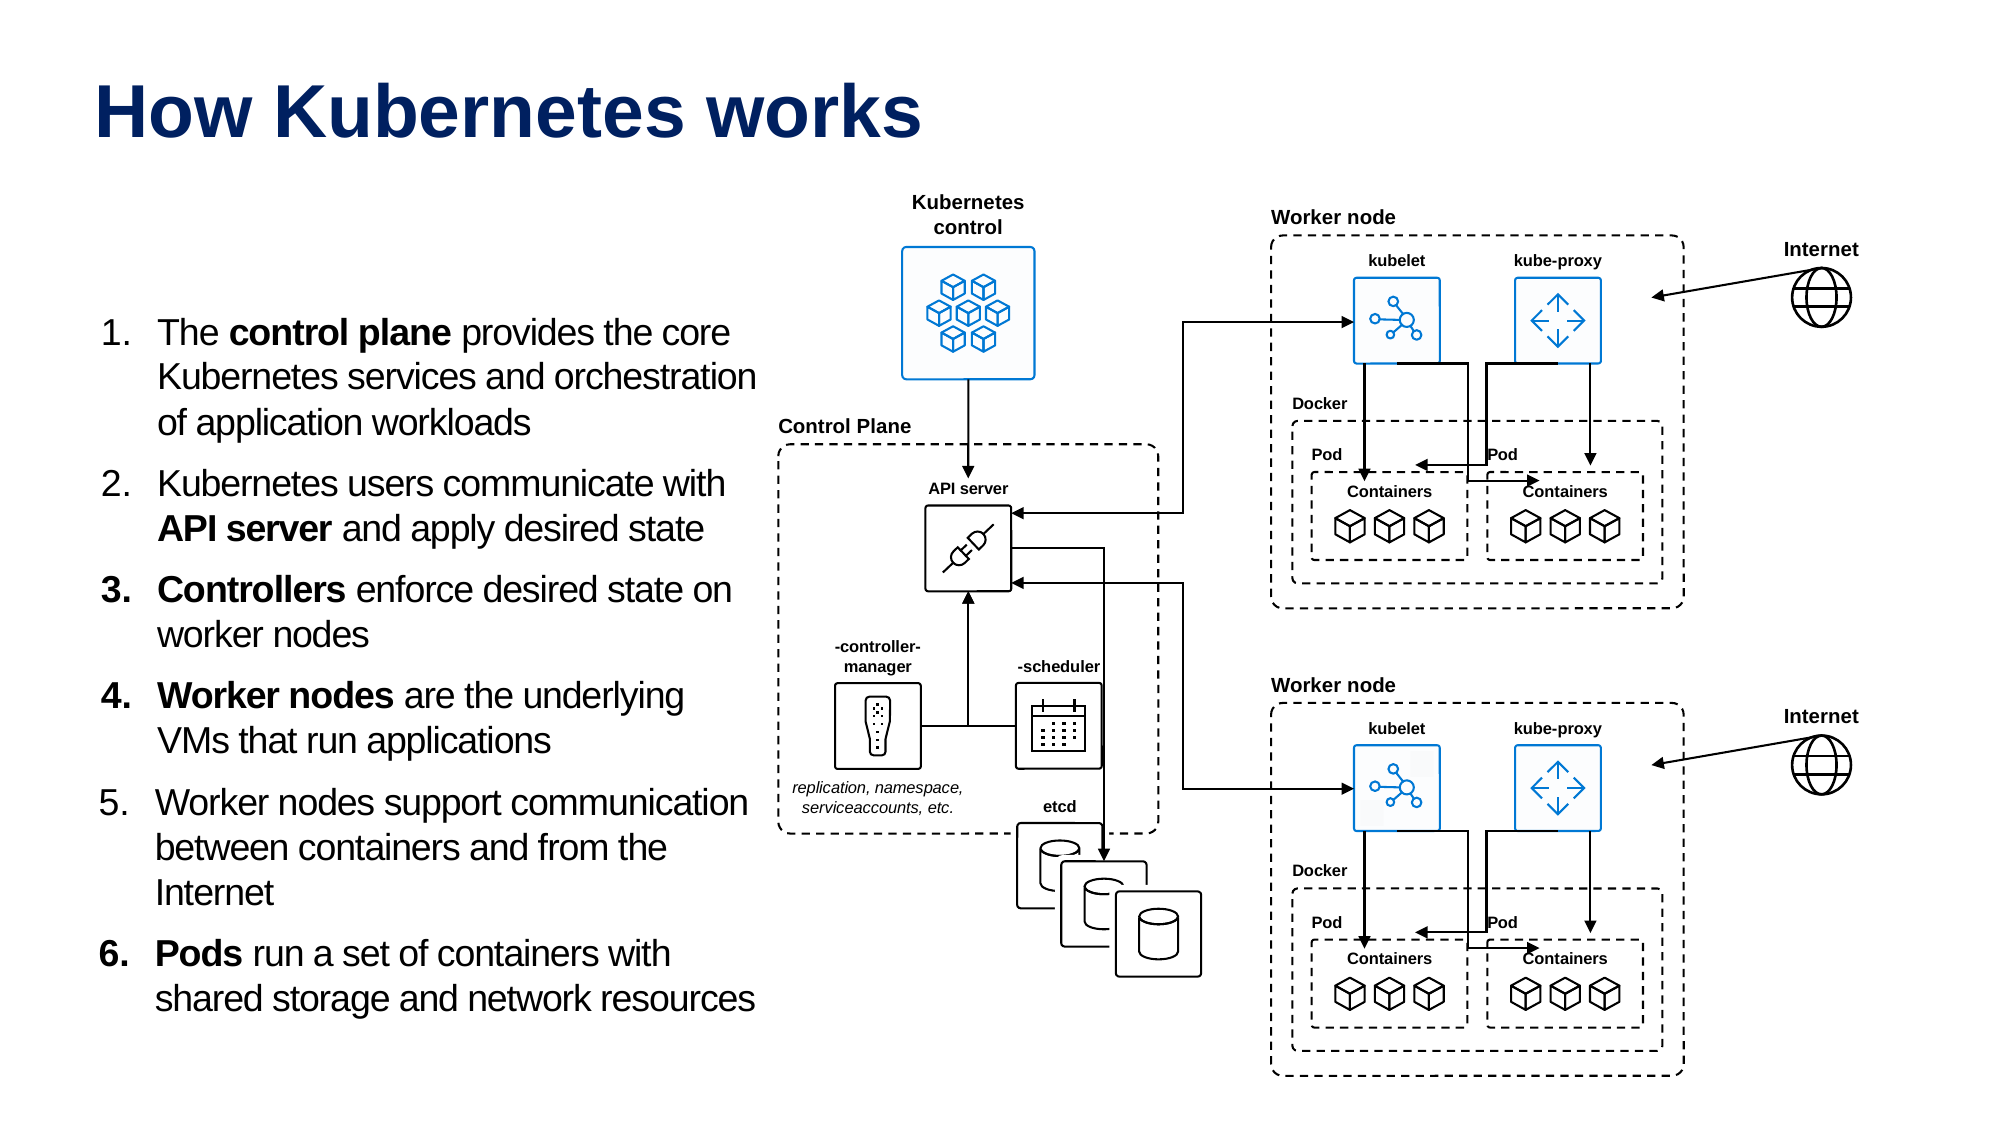

How Kubernetes works
Kubernetes control

Worker node

Internet

kubelet

kube-proxy

The control plane provides the core Kubernetes services and orchestration of application workloads

Docker

Pod
Pod

Containers
Containers

Control Plane

Kubernetes users communicate with API server and apply desired state
API server

Controllers enforce desired state on worker nodes
-controller-manager

replication, namespace, serviceaccounts, etc.
-scheduler

Worker node
Worker nodes are the underlying VMs that run applications

Internet

kubelet

kube-proxy

Worker nodes support communication between containers and from the Internet
etcd

Docker

Pod
Pod

Containers
Containers

Pods run a set of containers with shared storage and network resources